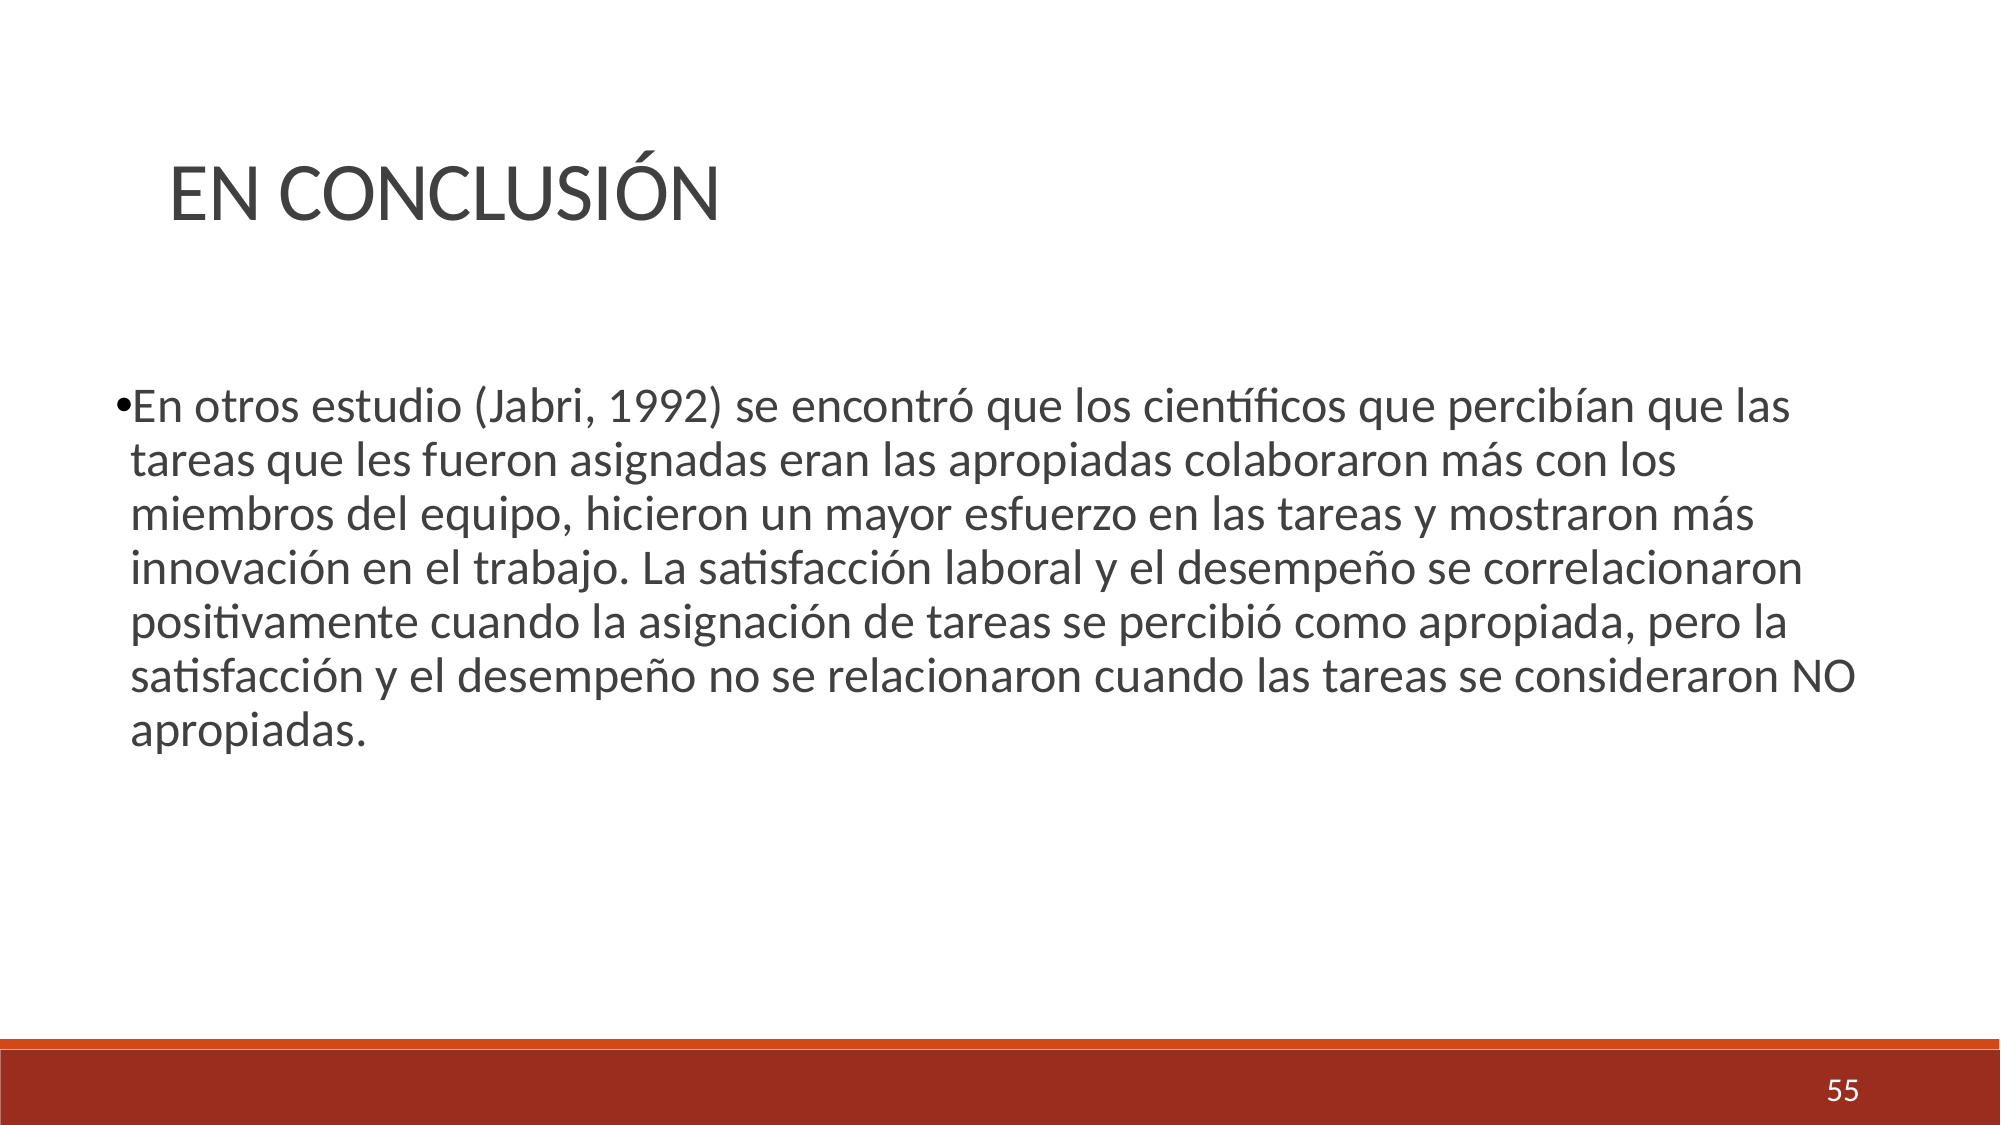

EN CONCLUSIÓN
En otros estudio (Jabri, 1992) se encontró que los científicos que percibían que las tareas que les fueron asignadas eran las apropiadas colaboraron más con los miembros del equipo, hicieron un mayor esfuerzo en las tareas y mostraron más innovación en el trabajo. La satisfacción laboral y el desempeño se correlacionaron positivamente cuando la asignación de tareas se percibió como apropiada, pero la satisfacción y el desempeño no se relacionaron cuando las tareas se consideraron NO apropiadas.
55